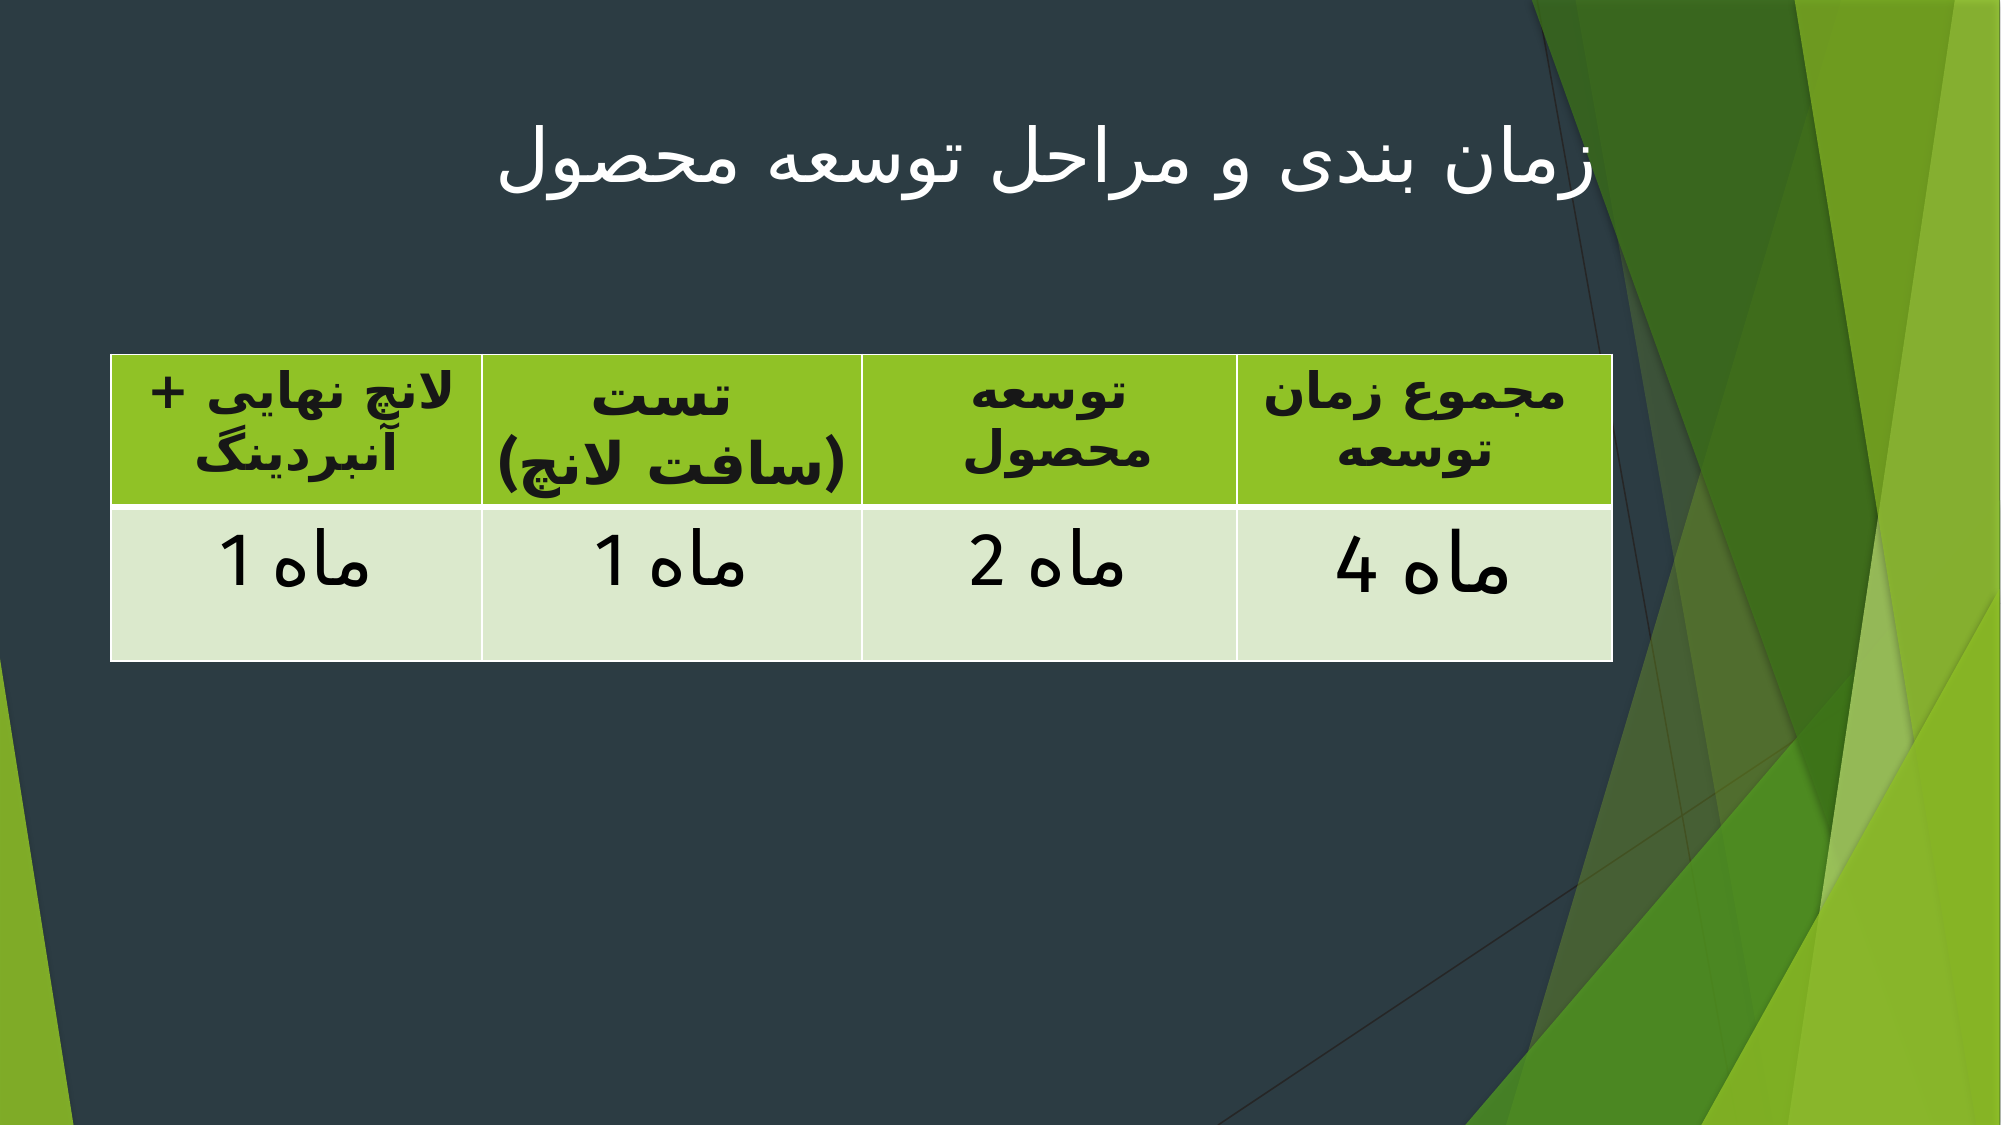

# زمان بندی و مراحل توسعه محصول
| لانچ نهایی + آنبردینگ | تست (سافت لانچ) | توسعه محصول | مجموع زمان توسعه |
| --- | --- | --- | --- |
| 1 ماه | 1 ماه | 2 ماه | 4 ماه |